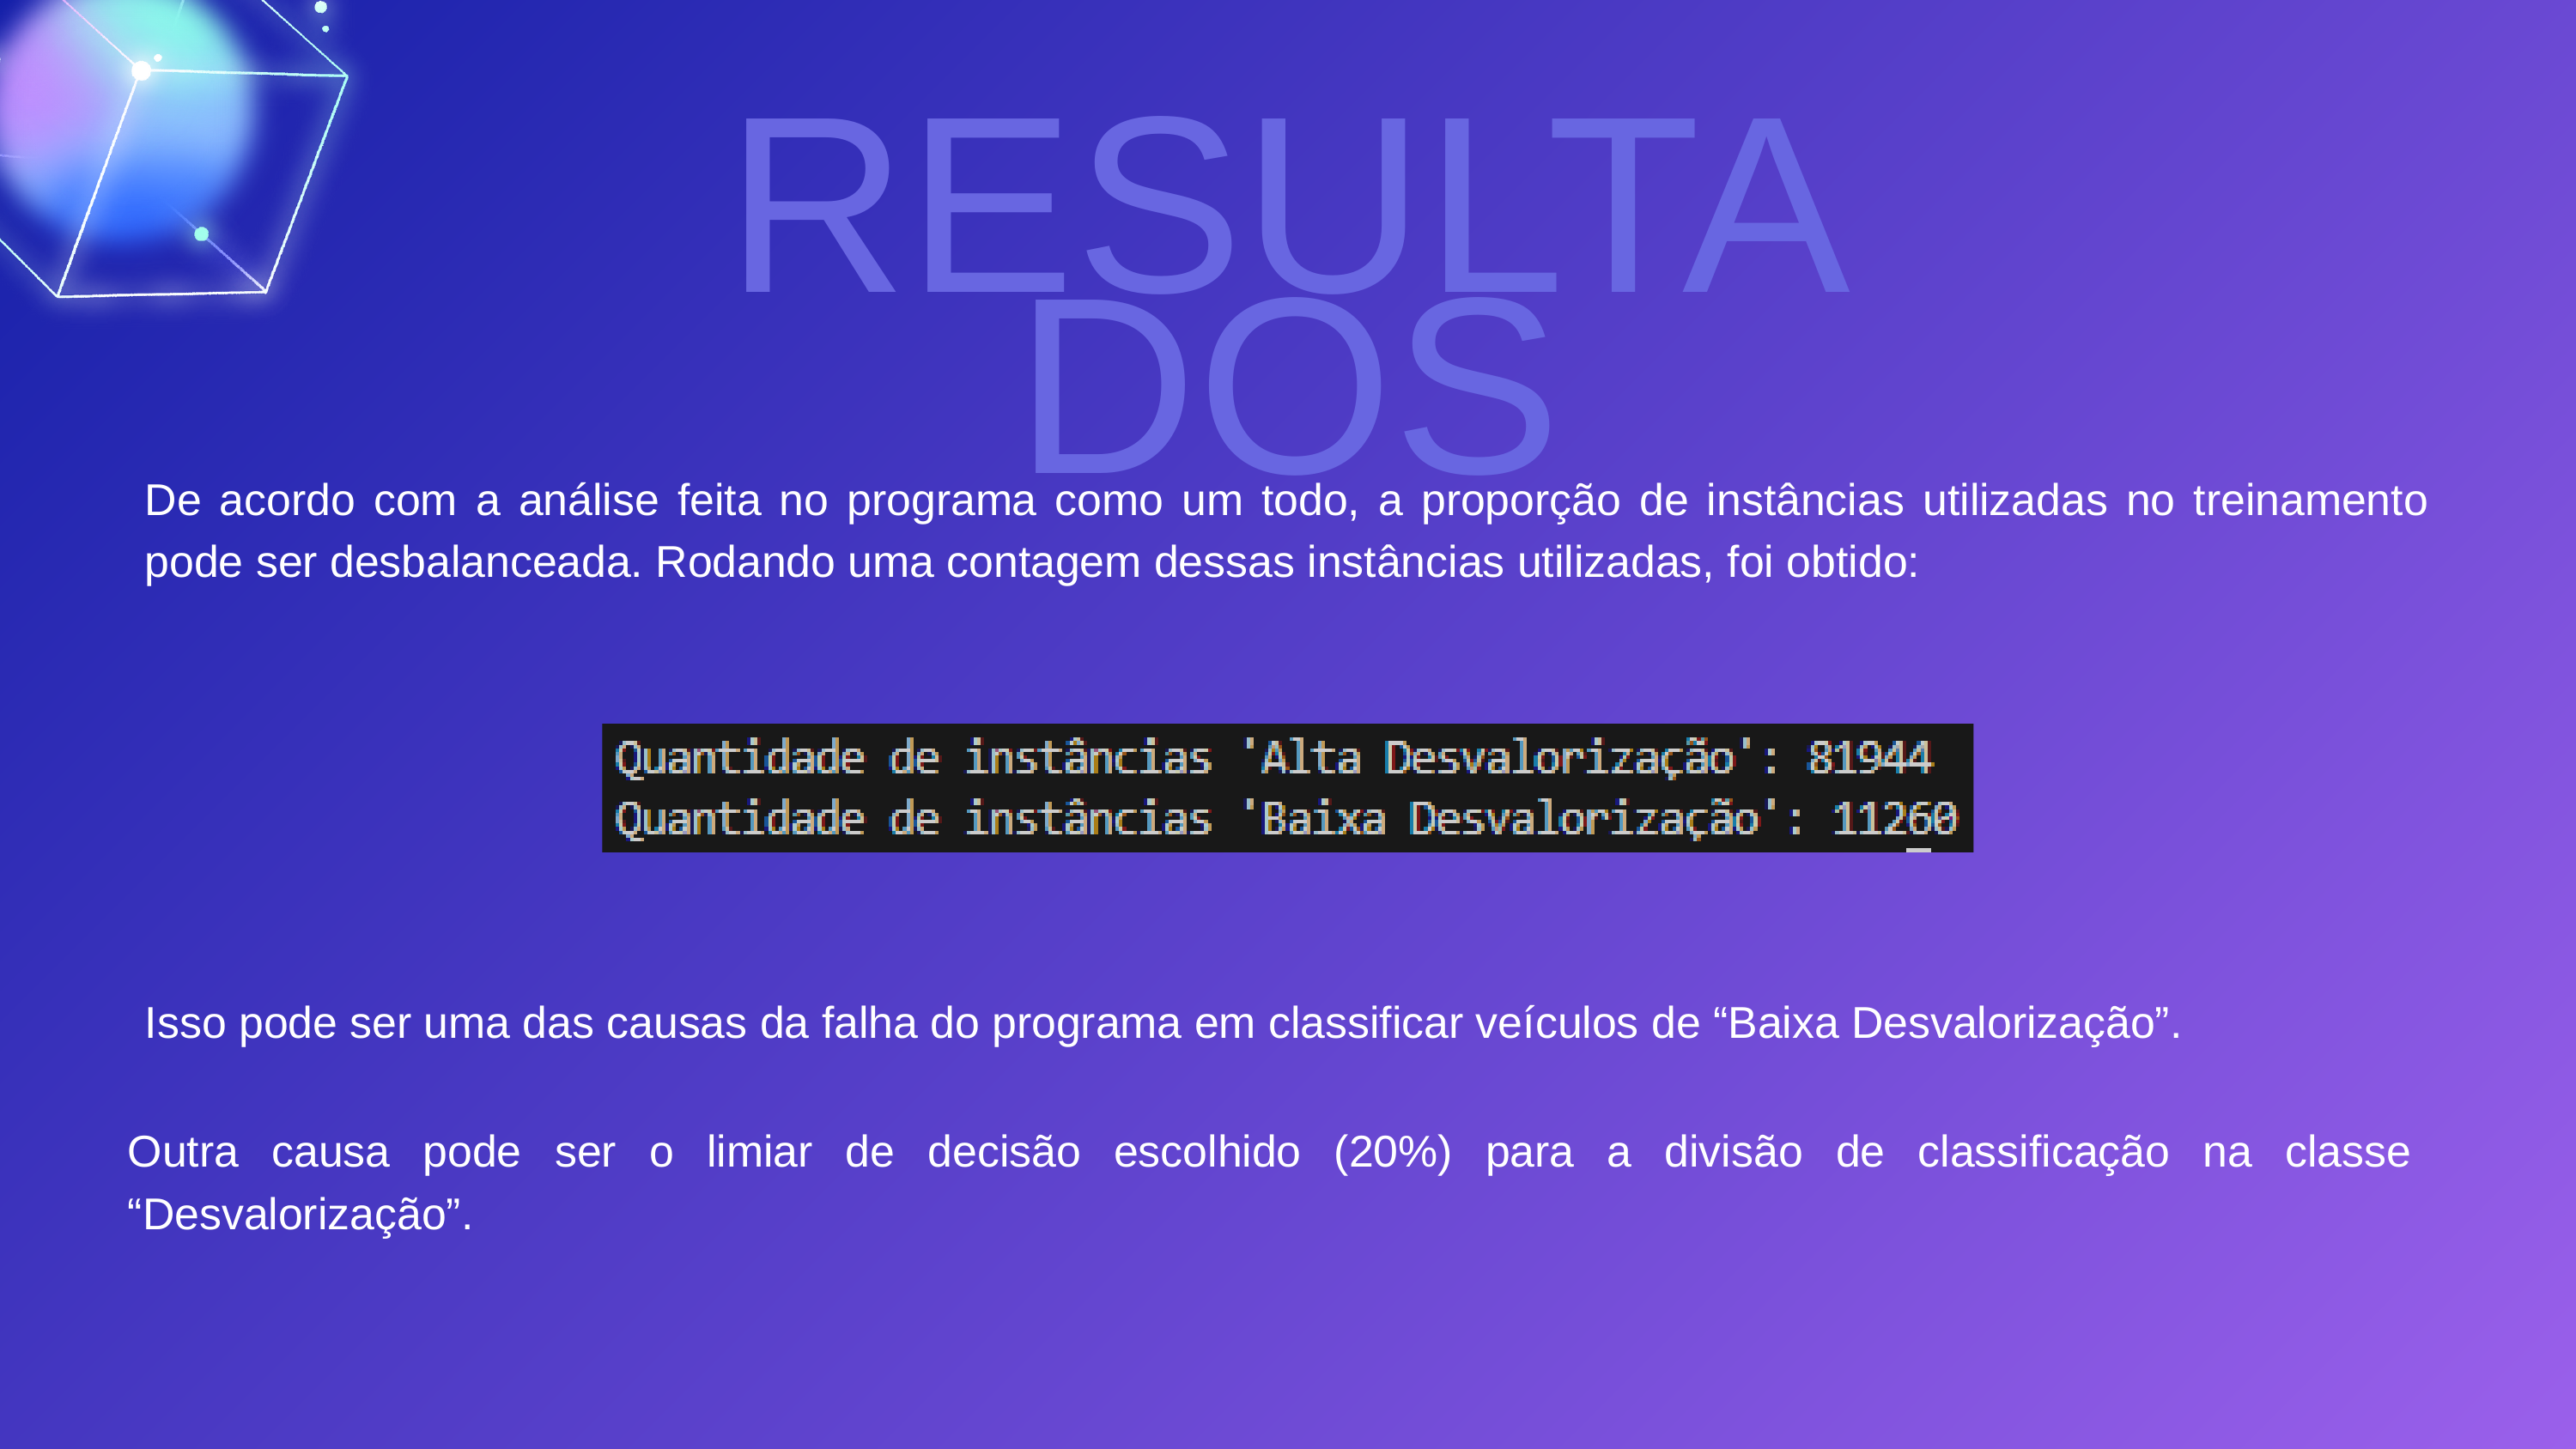

RESULTADOS
De acordo com a análise feita no programa como um todo, a proporção de instâncias utilizadas no treinamento pode ser desbalanceada. Rodando uma contagem dessas instâncias utilizadas, foi obtido:

Isso pode ser uma das causas da falha do programa em classificar veículos de “Baixa Desvalorização”.
Outra causa pode ser o limiar de decisão escolhido (20%) para a divisão de classificação na classe “Desvalorização”.